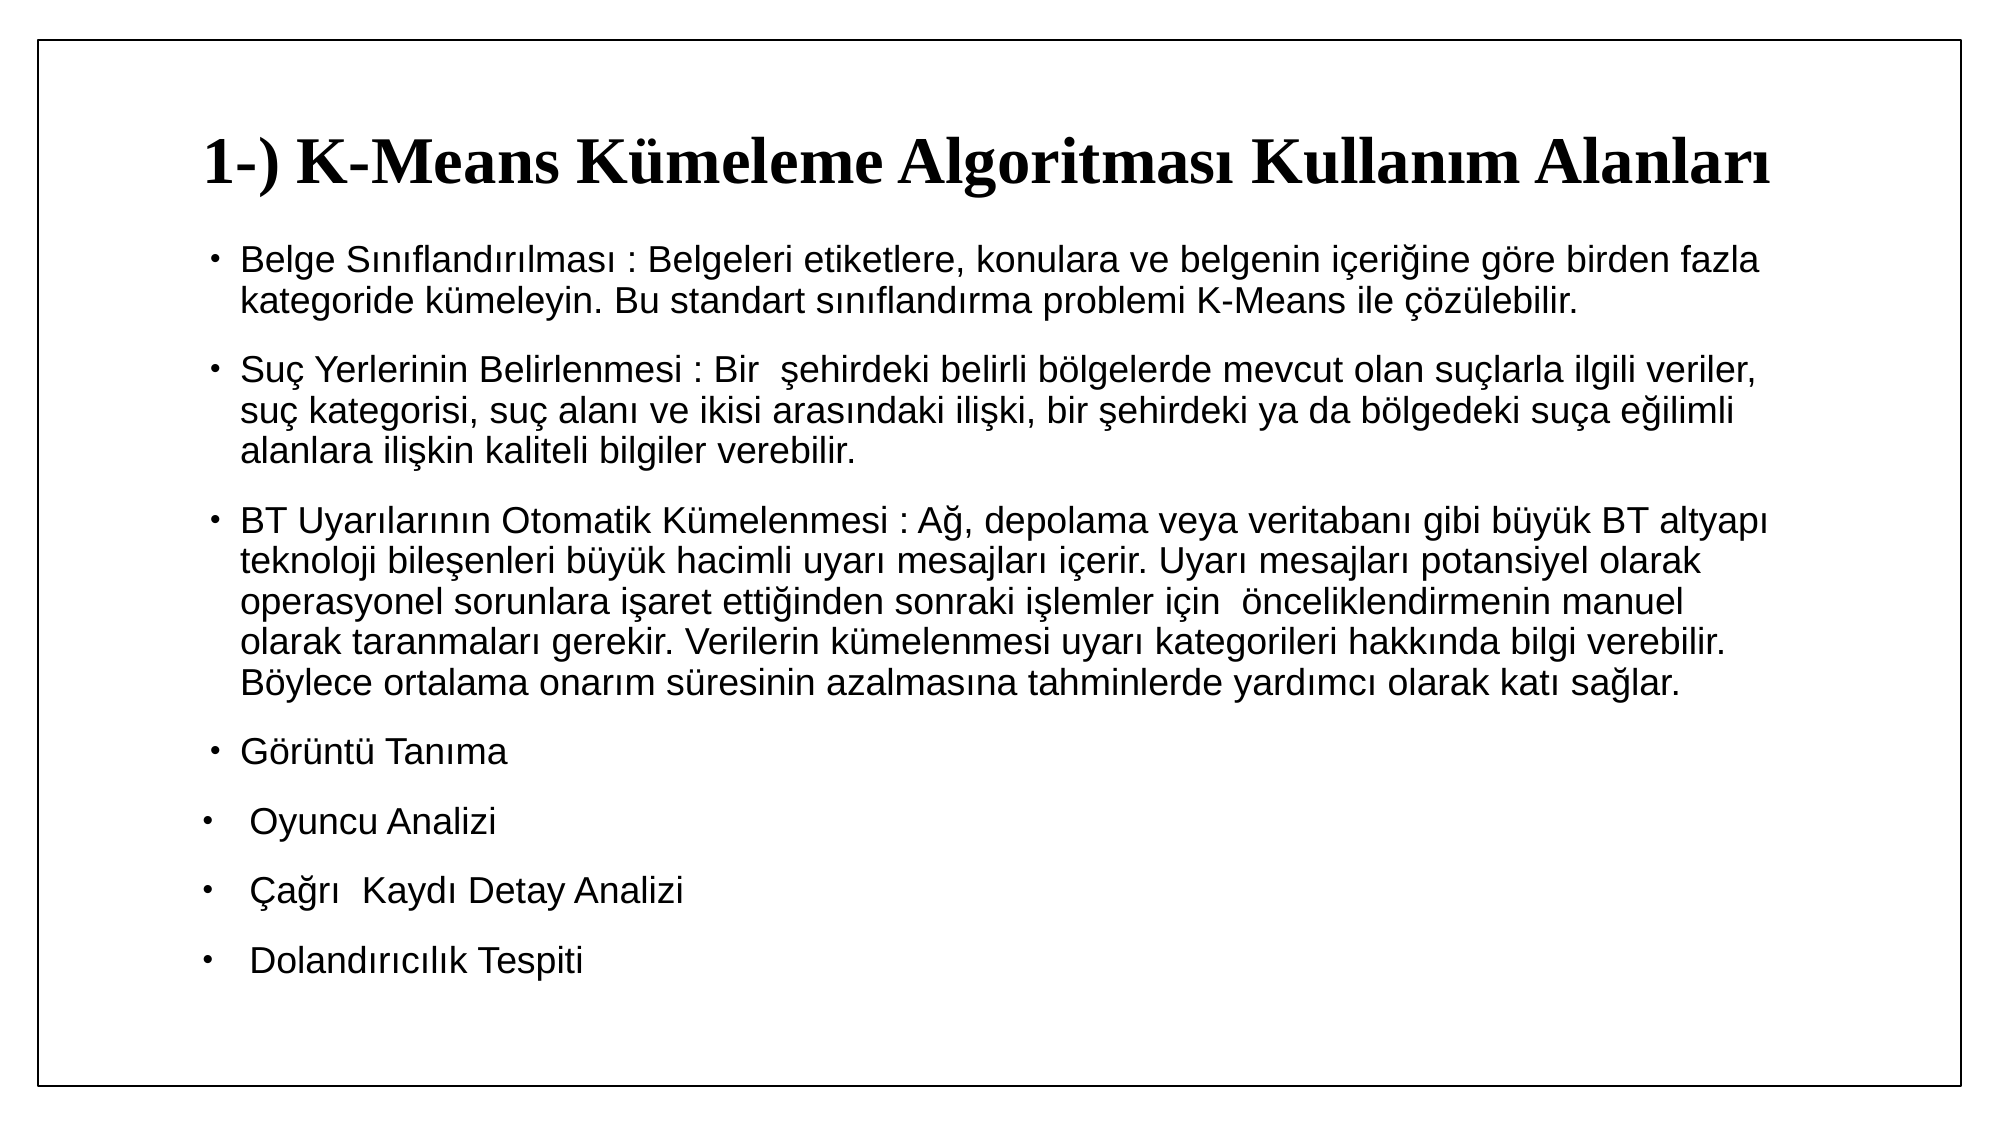

# 1-) K-Means Kümeleme Algoritması Kullanım Alanları
Belge Sınıflandırılması : Belgeleri etiketlere, konulara ve belgenin içeriğine göre birden fazla kategoride kümeleyin. Bu standart sınıflandırma problemi K-Means ile çözülebilir.
Suç Yerlerinin Belirlenmesi : Bir  şehirdeki belirli bölgelerde mevcut olan suçlarla ilgili veriler, suç kategorisi, suç alanı ve ikisi arasındaki ilişki, bir şehirdeki ya da bölgedeki suça eğilimli alanlara ilişkin kaliteli bilgiler verebilir.
BT Uyarılarının Otomatik Kümelenmesi : Ağ, depolama veya veritabanı gibi büyük BT altyapı teknoloji bileşenleri büyük hacimli uyarı mesajları içerir. Uyarı mesajları potansiyel olarak operasyonel sorunlara işaret ettiğinden sonraki işlemler için  önceliklendirmenin manuel olarak taranmaları gerekir. Verilerin kümelenmesi uyarı kategorileri hakkında bilgi verebilir. Böylece ortalama onarım süresinin azalmasına tahminlerde yardımcı olarak katı sağlar.
Görüntü Tanıma
Oyuncu Analizi
Çağrı  Kaydı Detay Analizi
Dolandırıcılık Tespiti